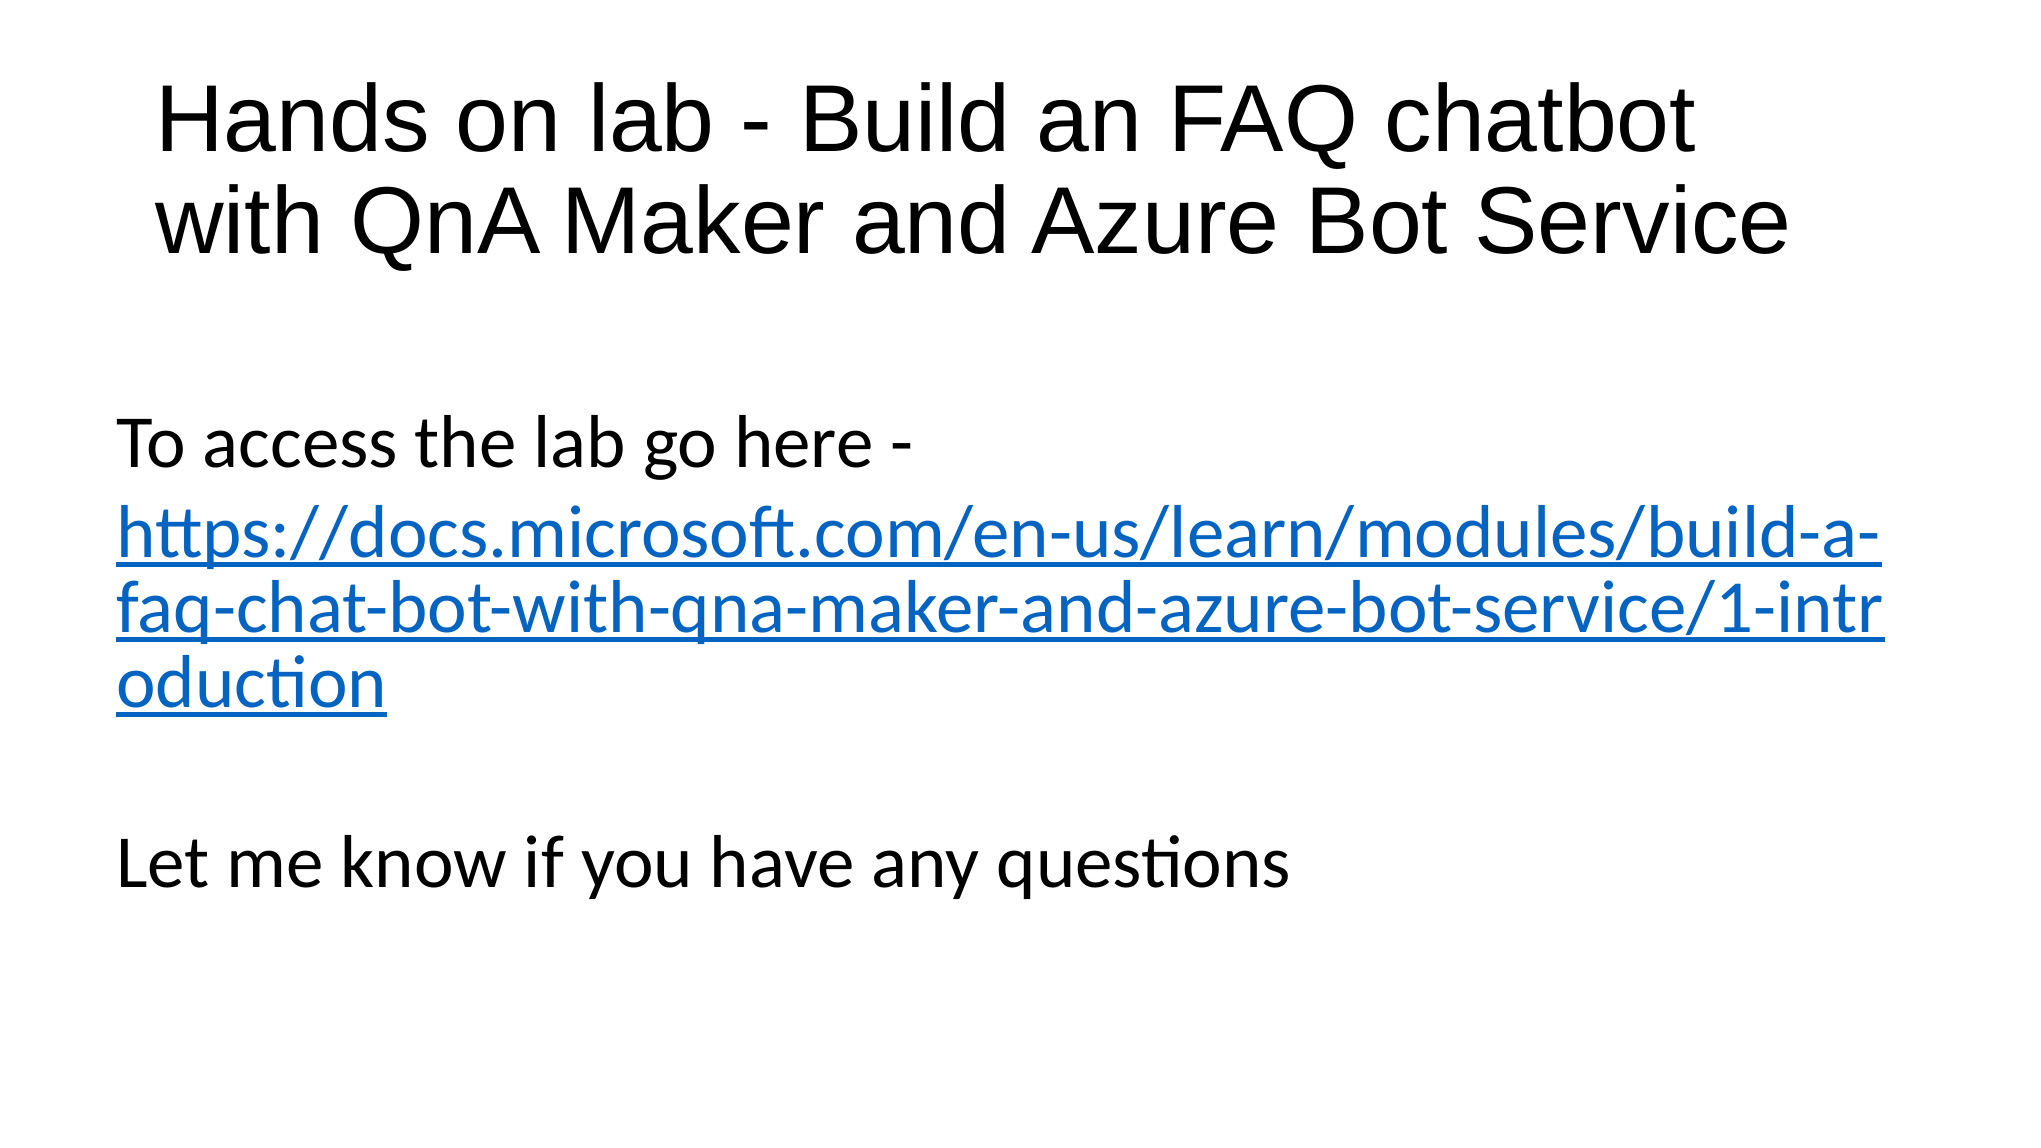

# Hands on lab - Build an FAQ chatbot with QnA Maker and Azure Bot Service
To access the lab go here - https://docs.microsoft.com/en-us/learn/modules/build-a-faq-chat-bot-with-qna-maker-and-azure-bot-service/1-introduction

Let me know if you have any questions